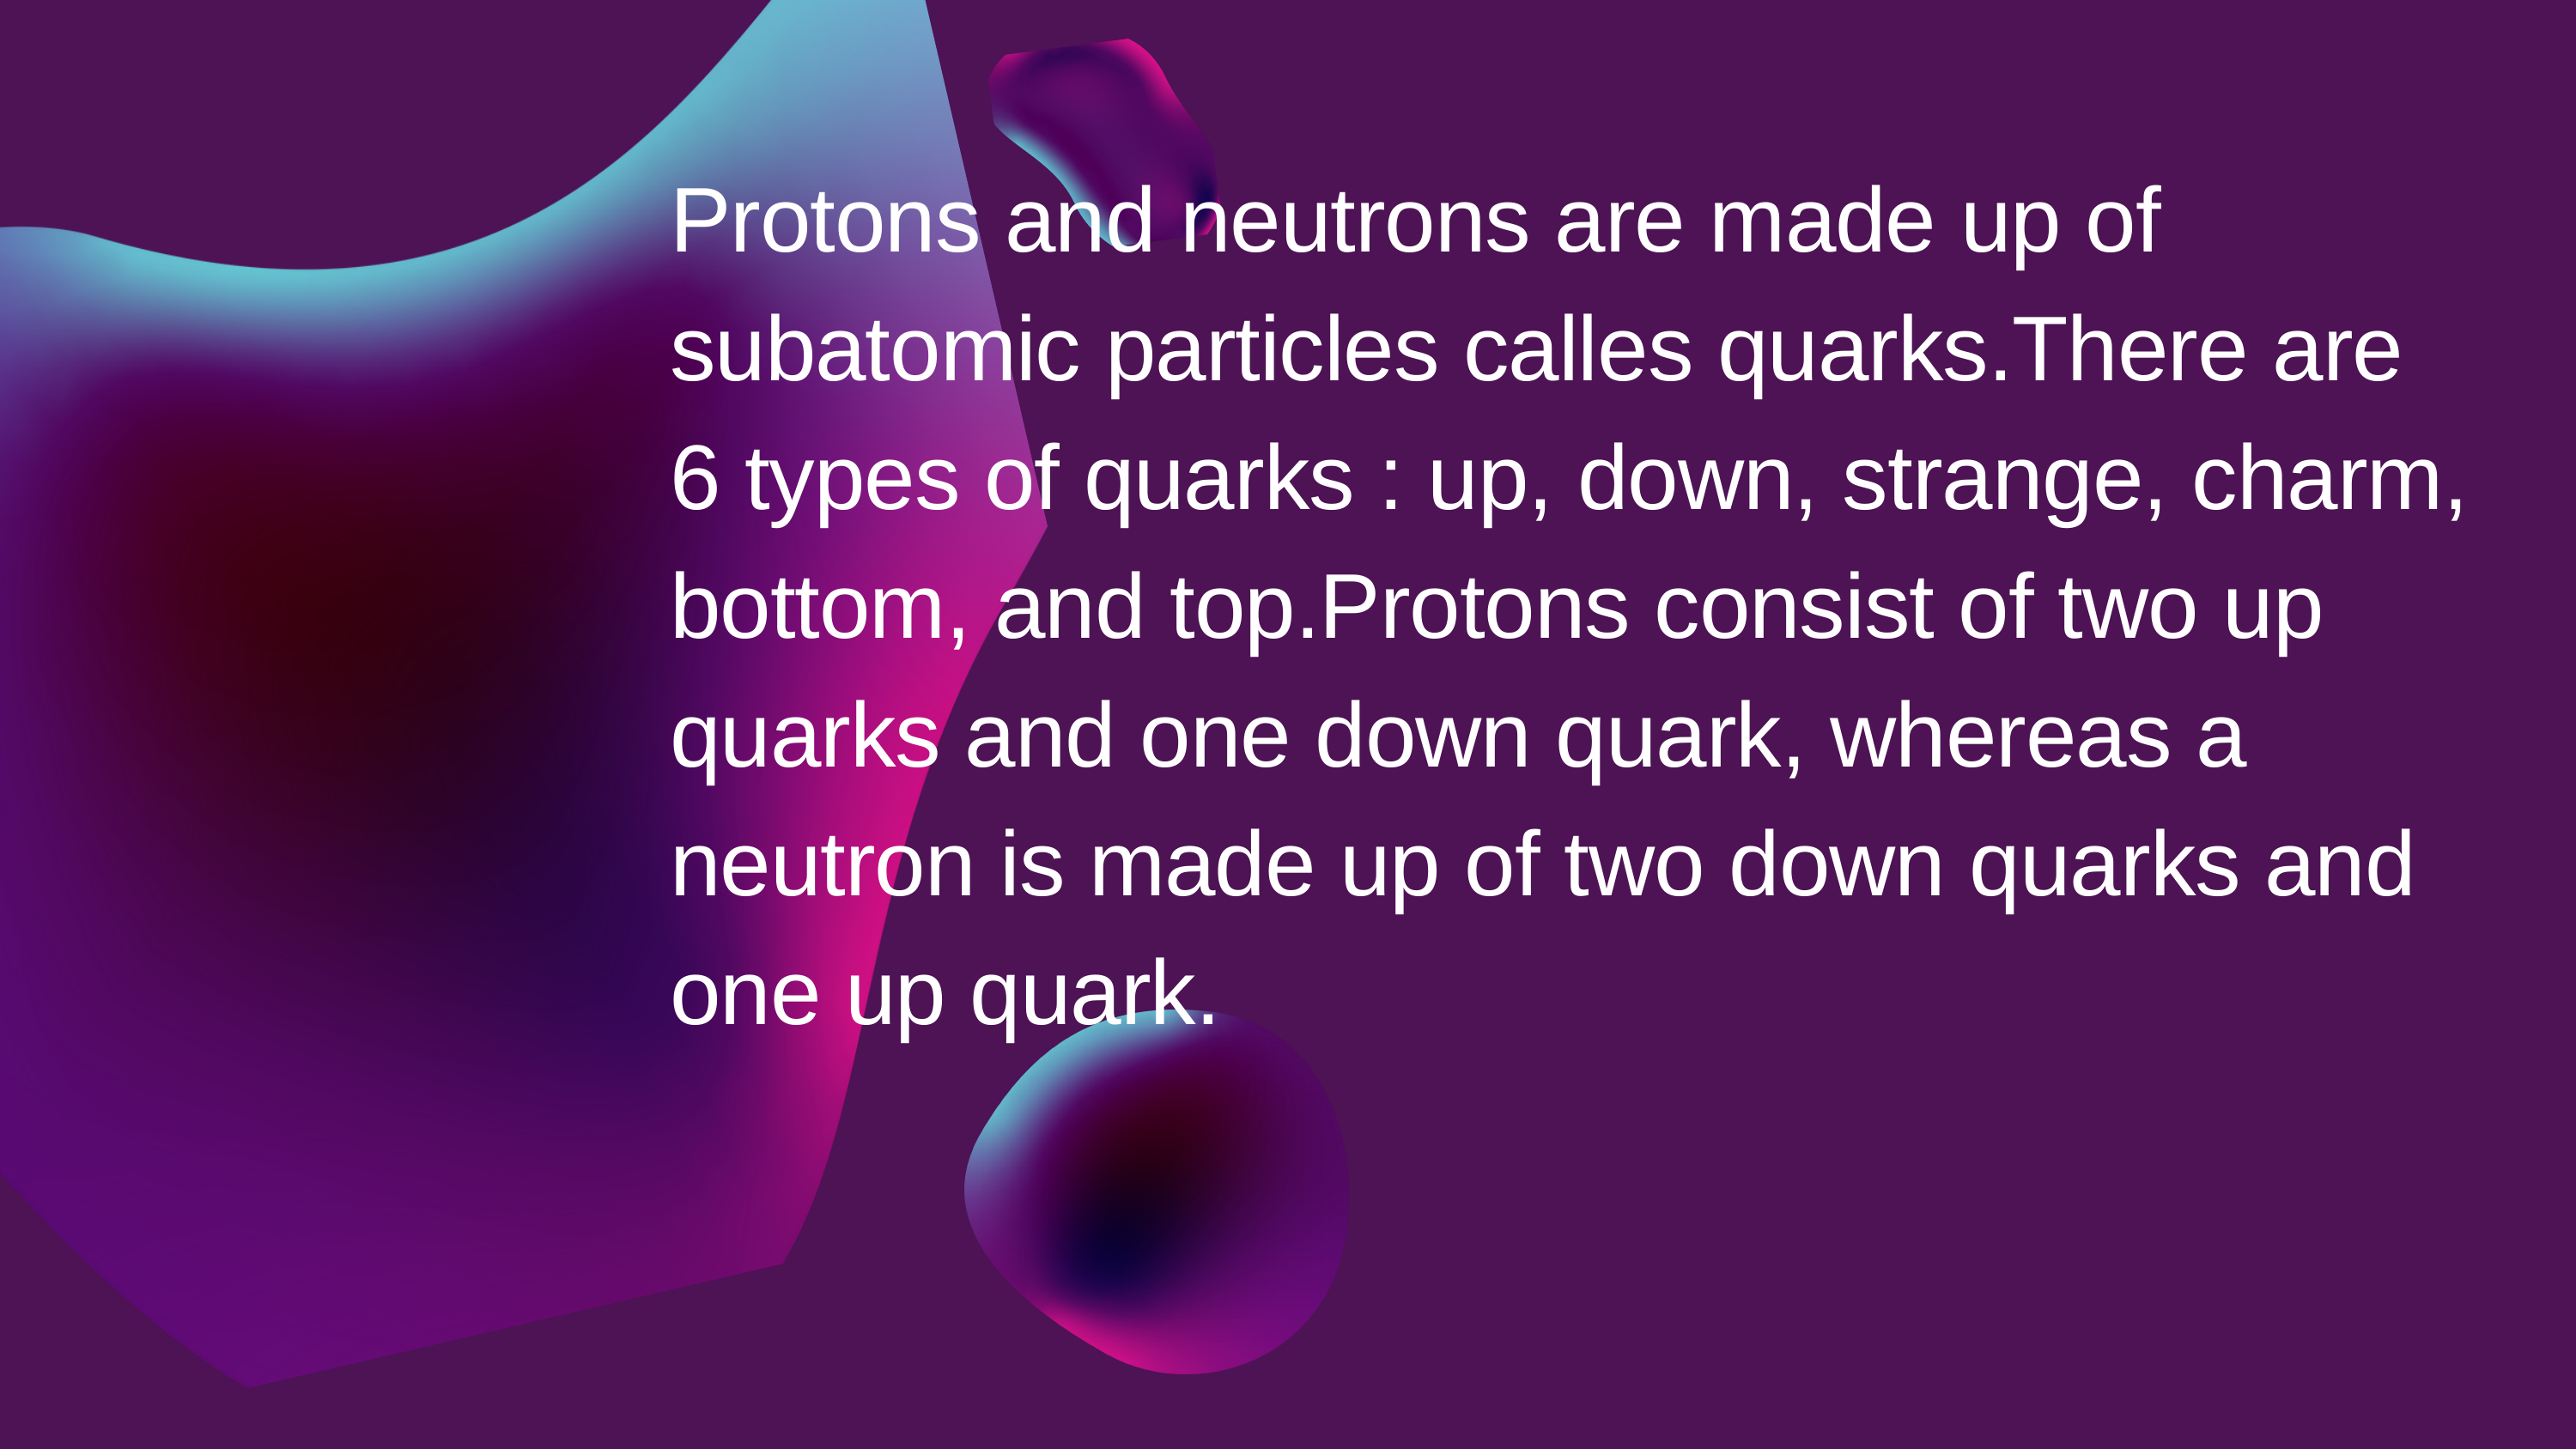

Protons and neutrons are made up of subatomic particles calles quarks.There are 6 types of quarks : up, down, strange, charm, bottom, and top.Protons consist of two up quarks and one down quark, whereas a neutron is made up of two down quarks and one up quark.